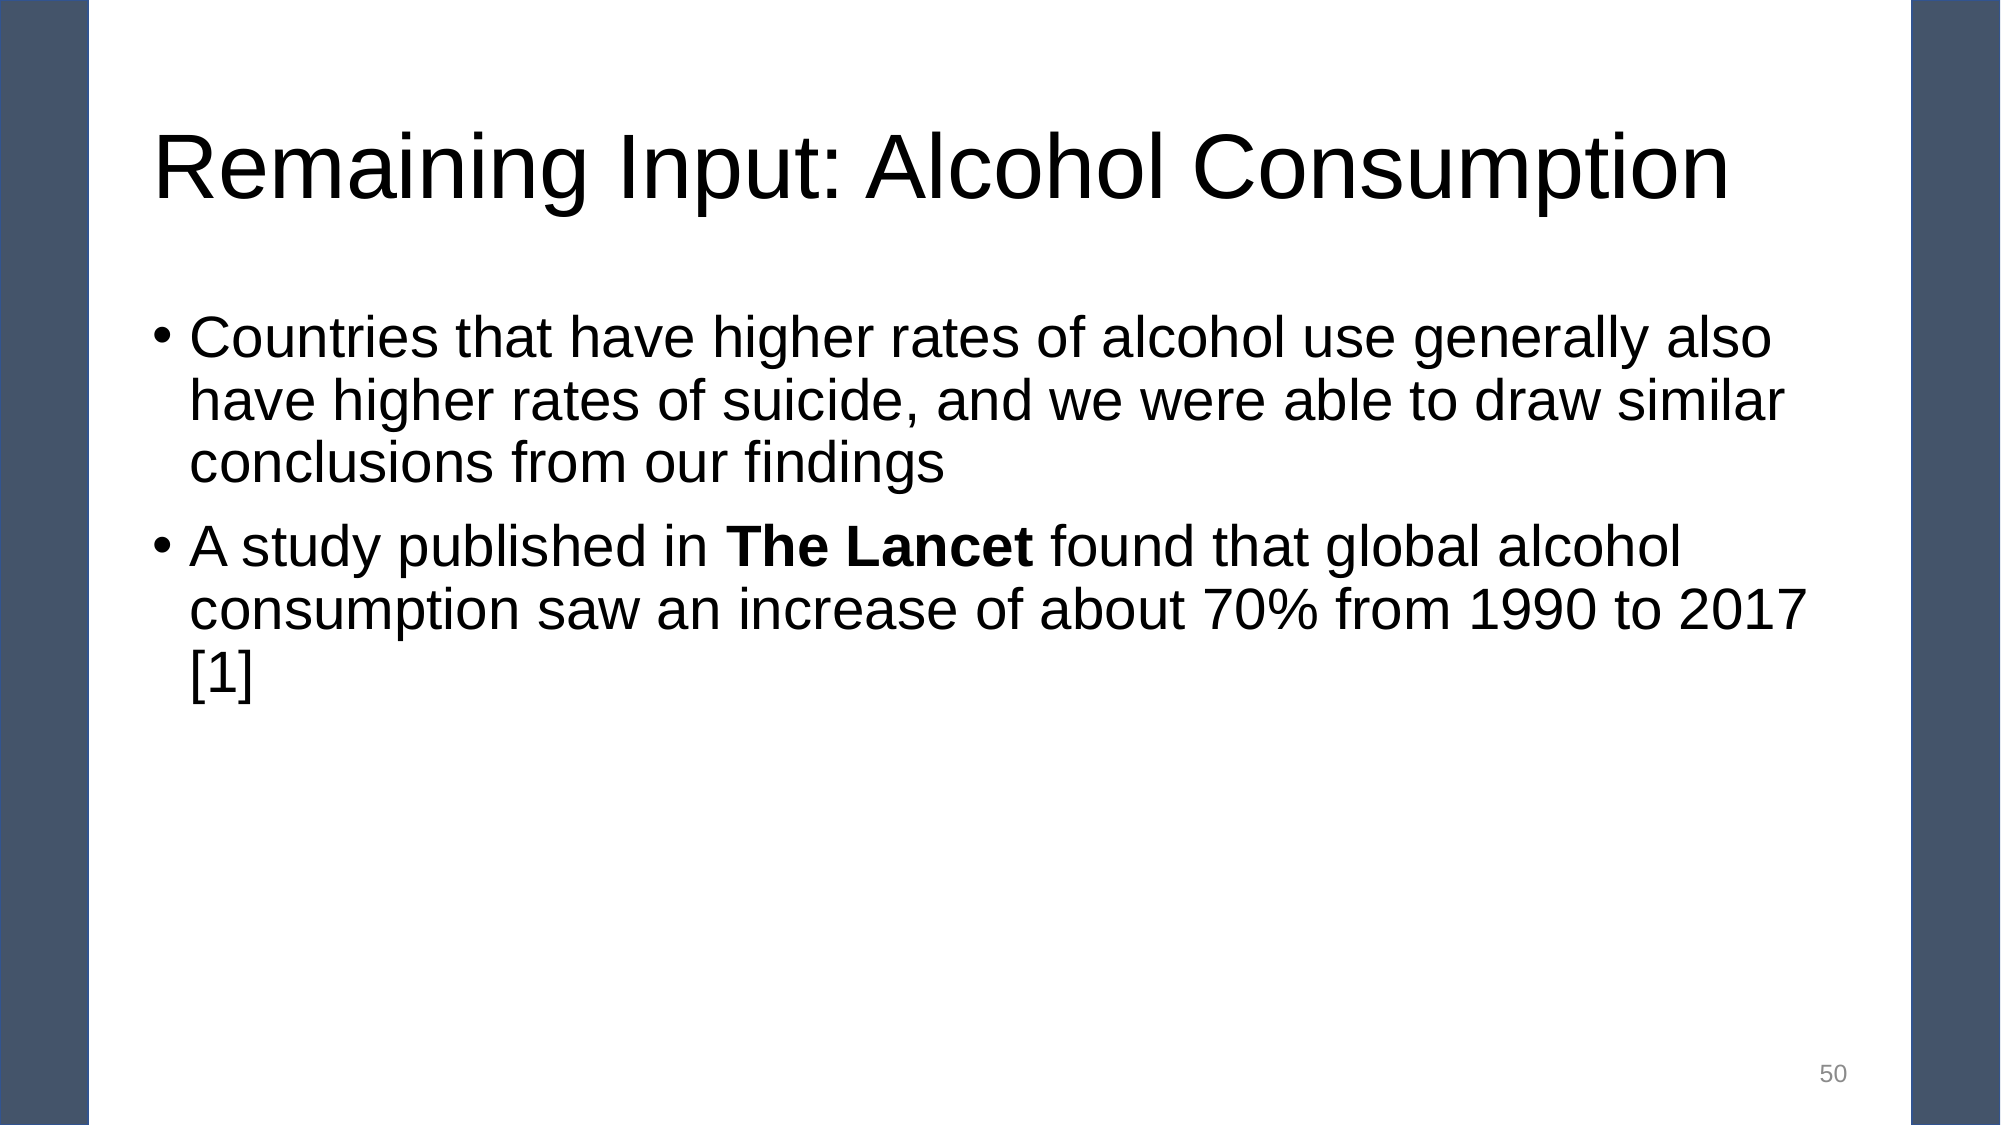

# Remaining Input: Alcohol Consumption
Countries that have higher rates of alcohol use generally also have higher rates of suicide, and we were able to draw similar conclusions from our findings
A study published in The Lancet found that global alcohol consumption saw an increase of about 70% from 1990 to 2017 [1]

50